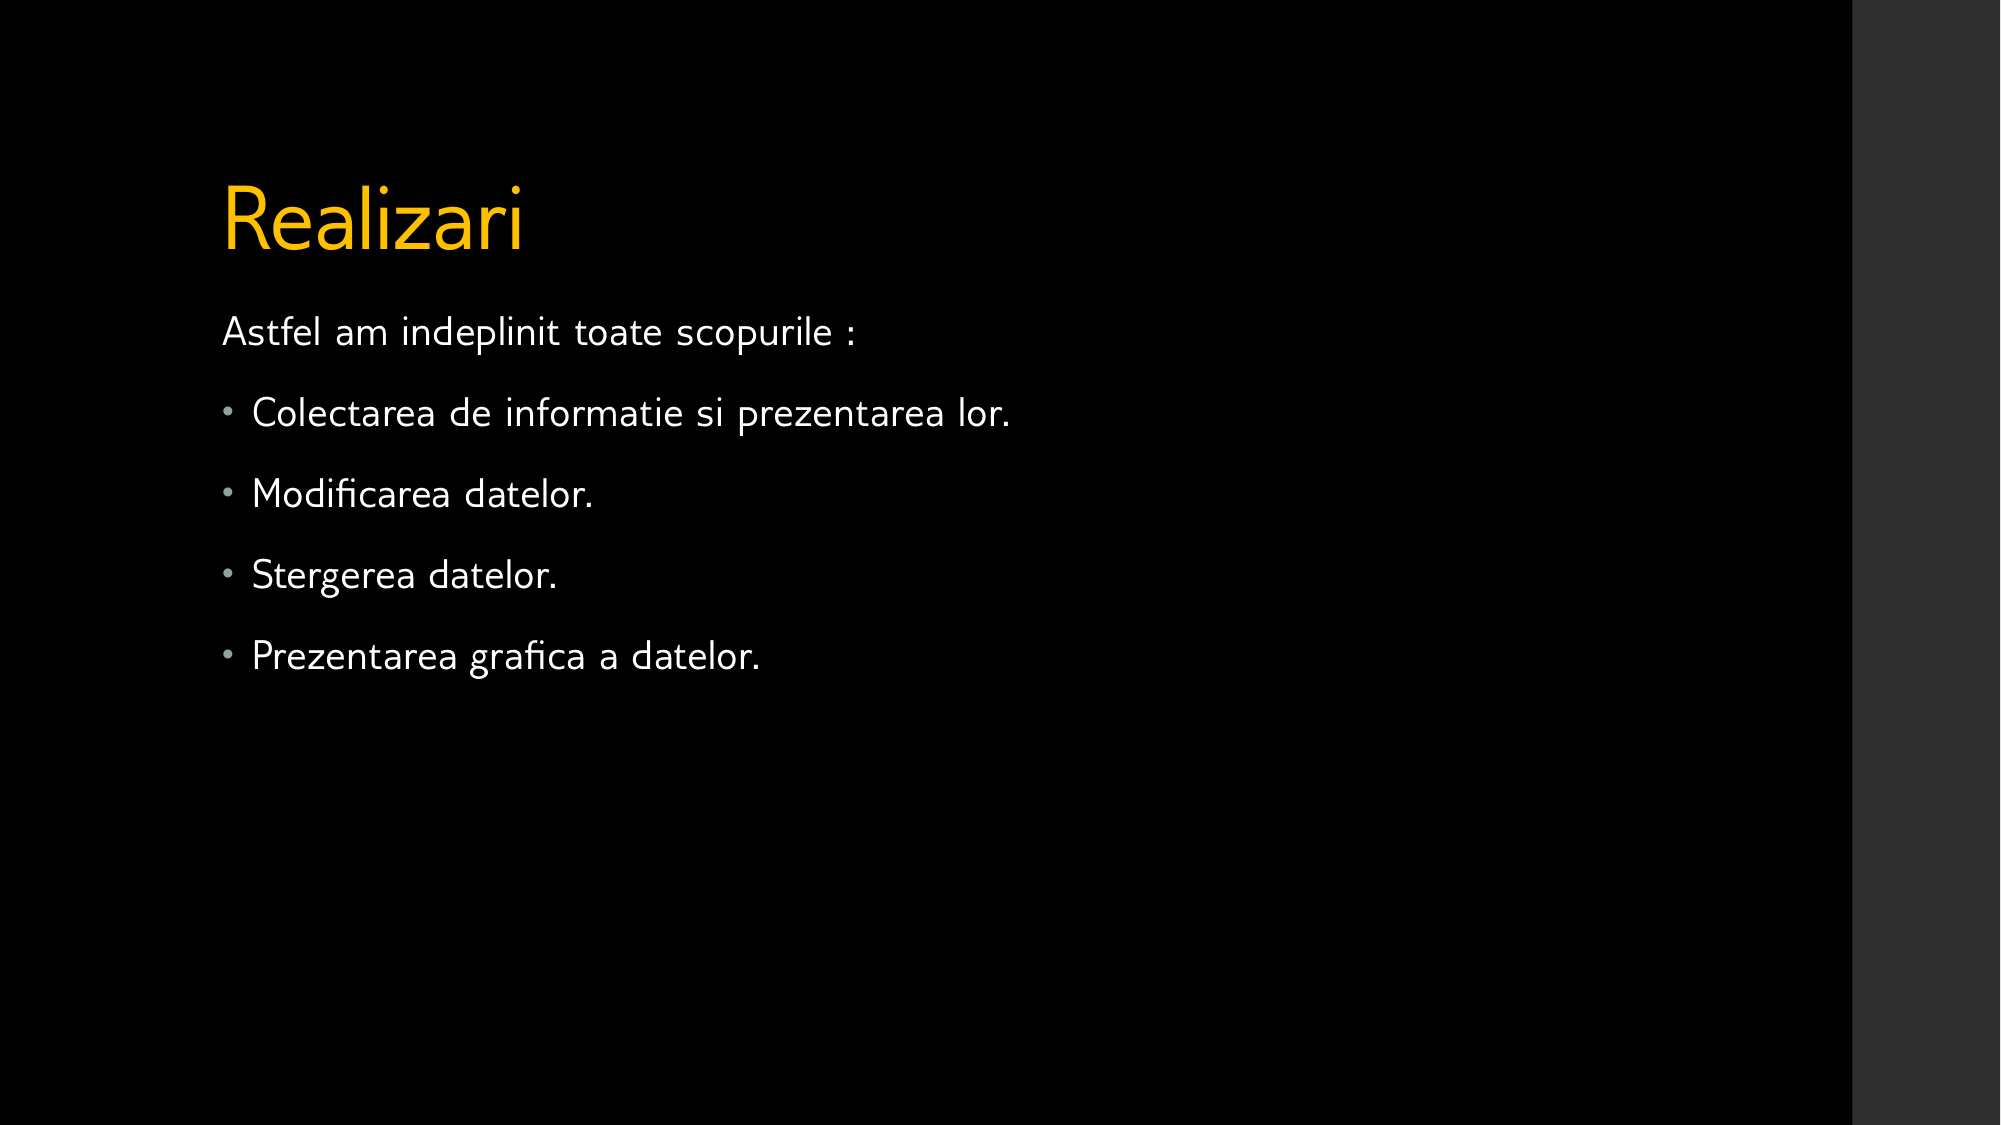

# Realizari
Astfel am indeplinit toate scopurile :
Colectarea de informatie si prezentarea lor.
Modificarea datelor.
Stergerea datelor.
Prezentarea grafica a datelor.